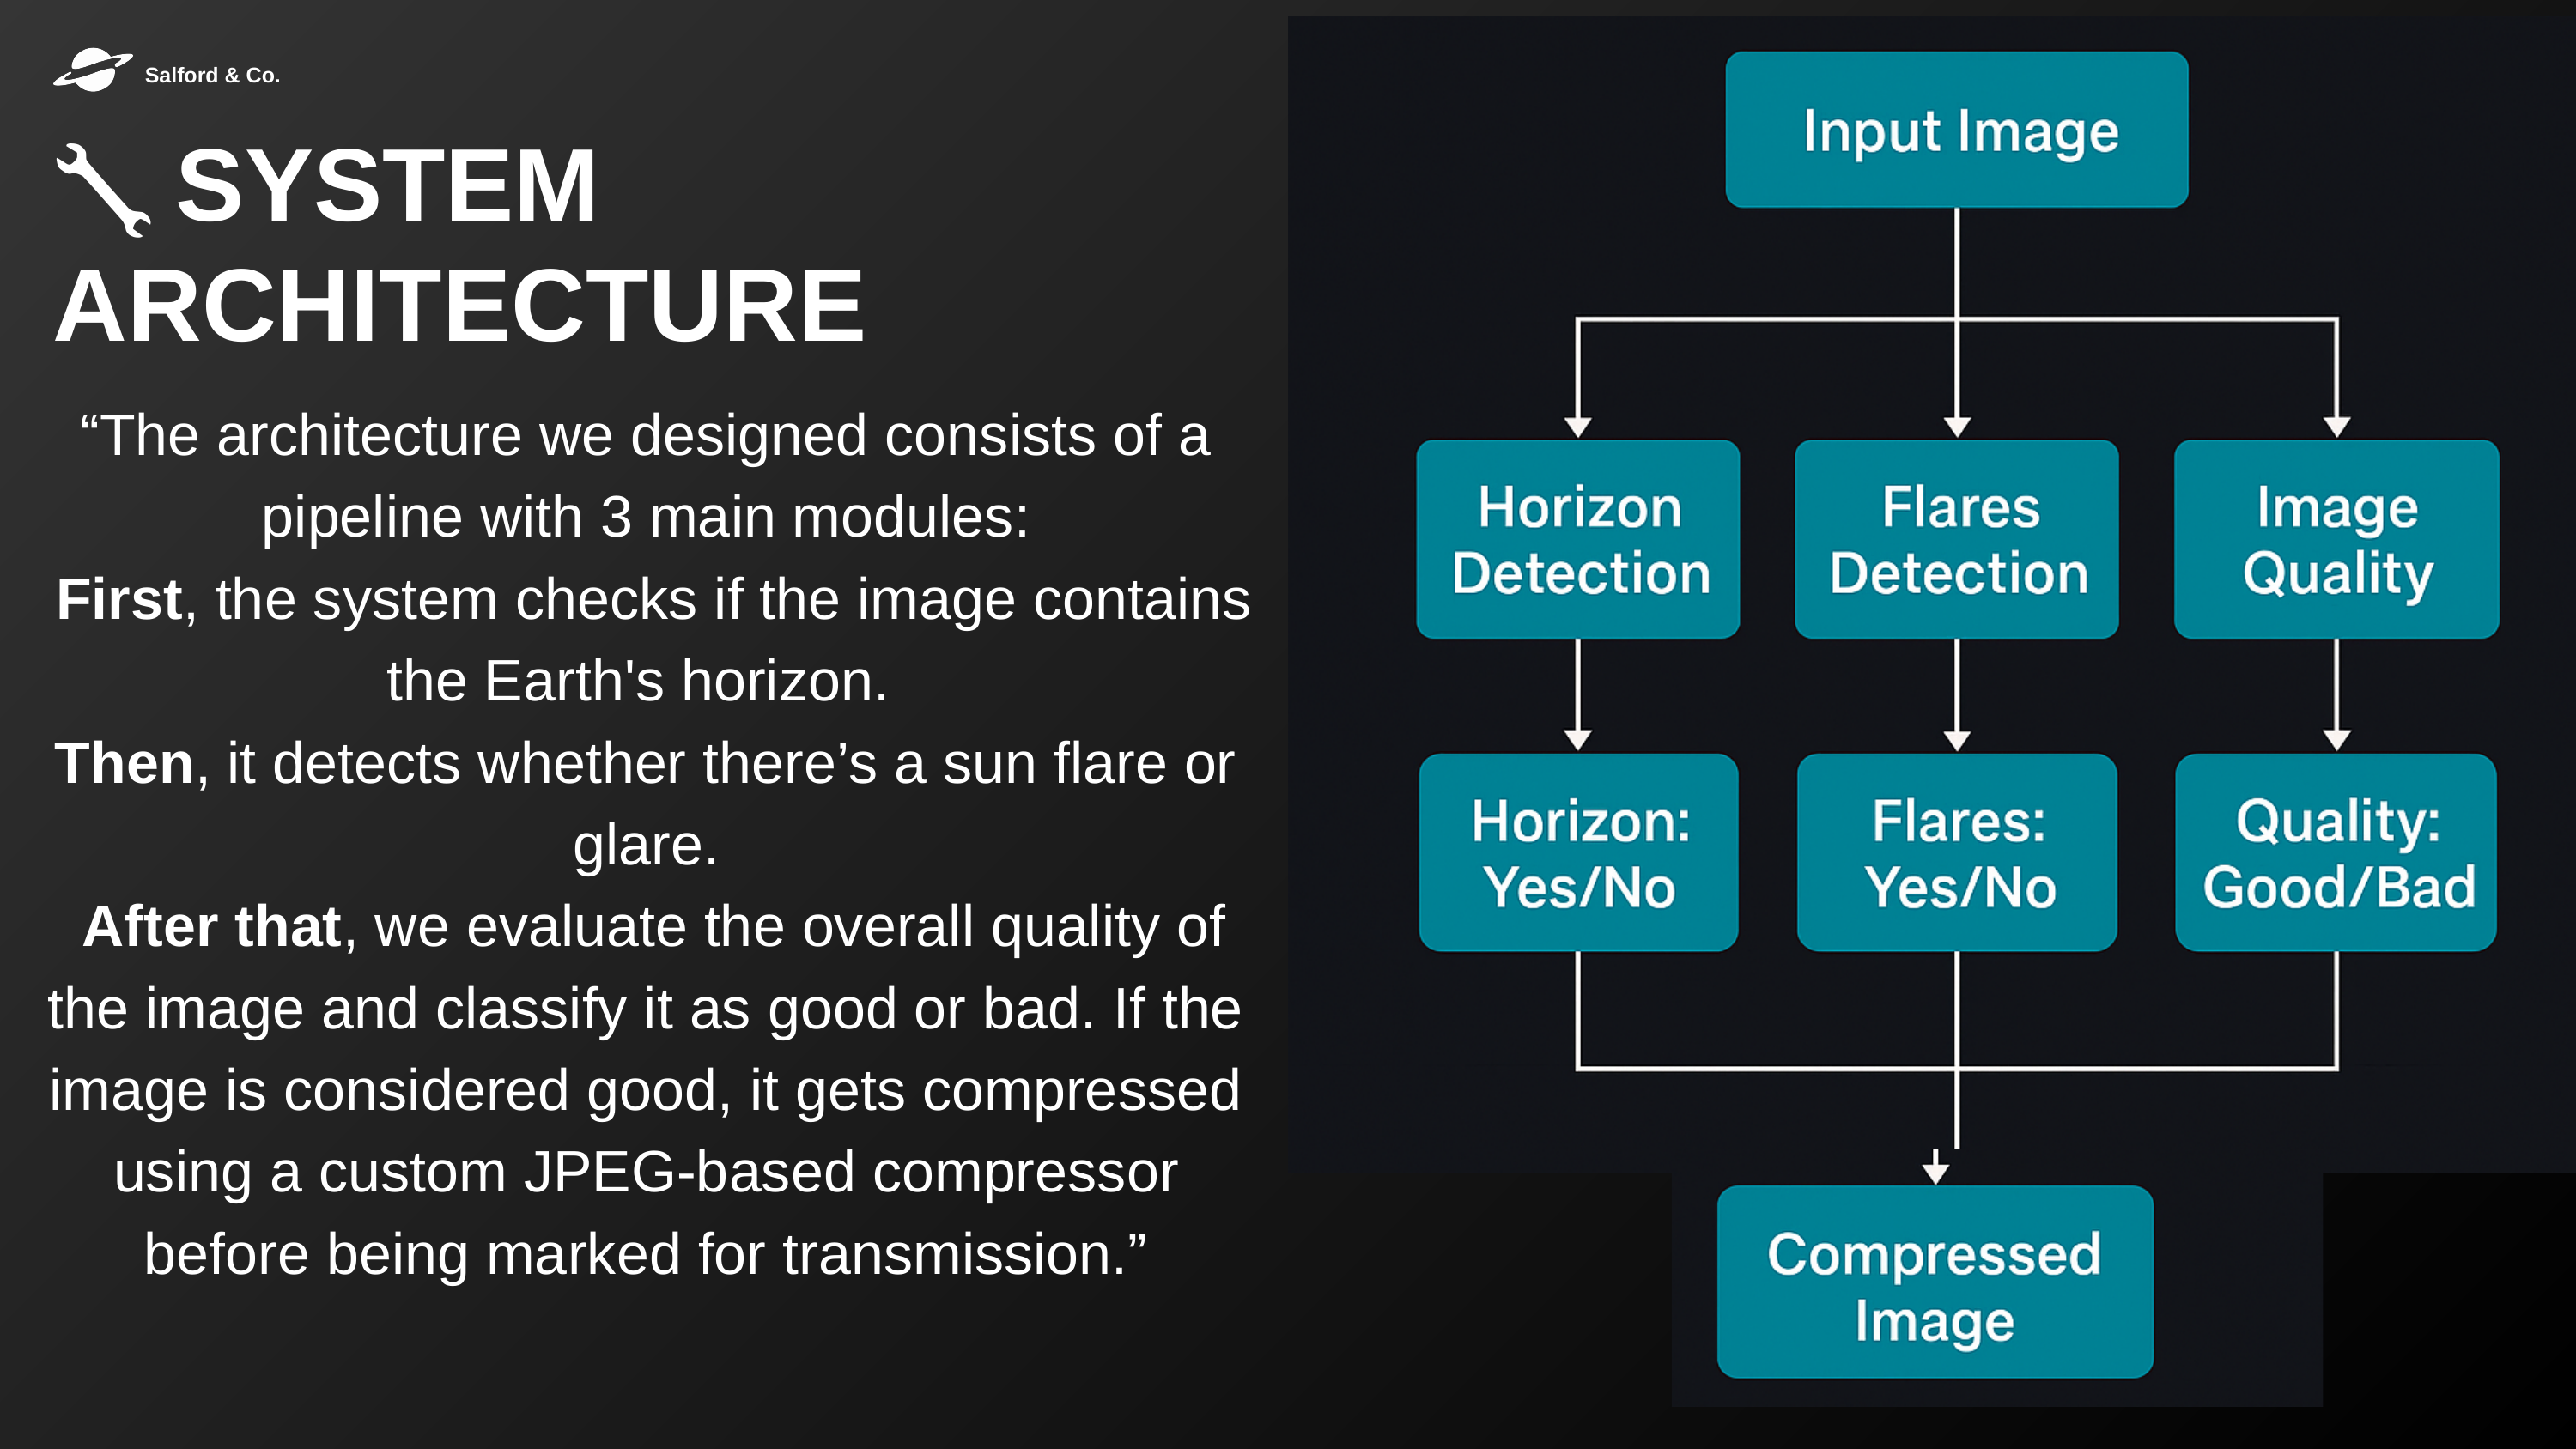

Salford & Co.
🔧 SYSTEM ARCHITECTURE
“The architecture we designed consists of a pipeline with 3 main modules:
 First, the system checks if the image contains the Earth's horizon.
Then, it detects whether there’s a sun flare or glare.
 After that, we evaluate the overall quality of the image and classify it as good or bad. If the image is considered good, it gets compressed using a custom JPEG-based compressor before being marked for transmission.”